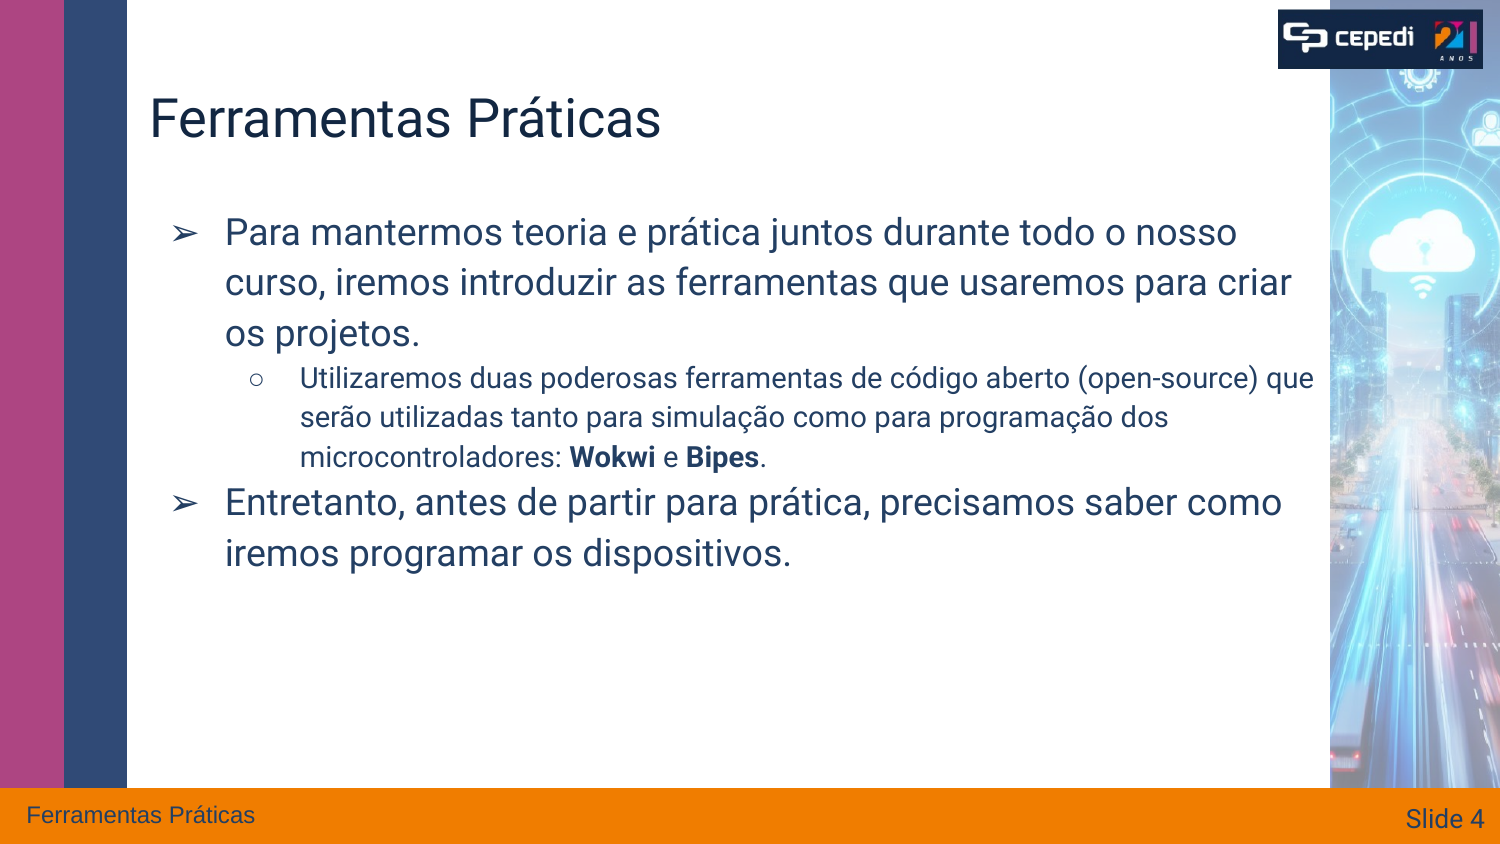

# Ferramentas Práticas
Para mantermos teoria e prática juntos durante todo o nosso curso, iremos introduzir as ferramentas que usaremos para criar os projetos.
Utilizaremos duas poderosas ferramentas de código aberto (open-source) que serão utilizadas tanto para simulação como para programação dos microcontroladores: Wokwi e Bipes.
Entretanto, antes de partir para prática, precisamos saber como iremos programar os dispositivos.
Ferramentas Práticas
Slide 4